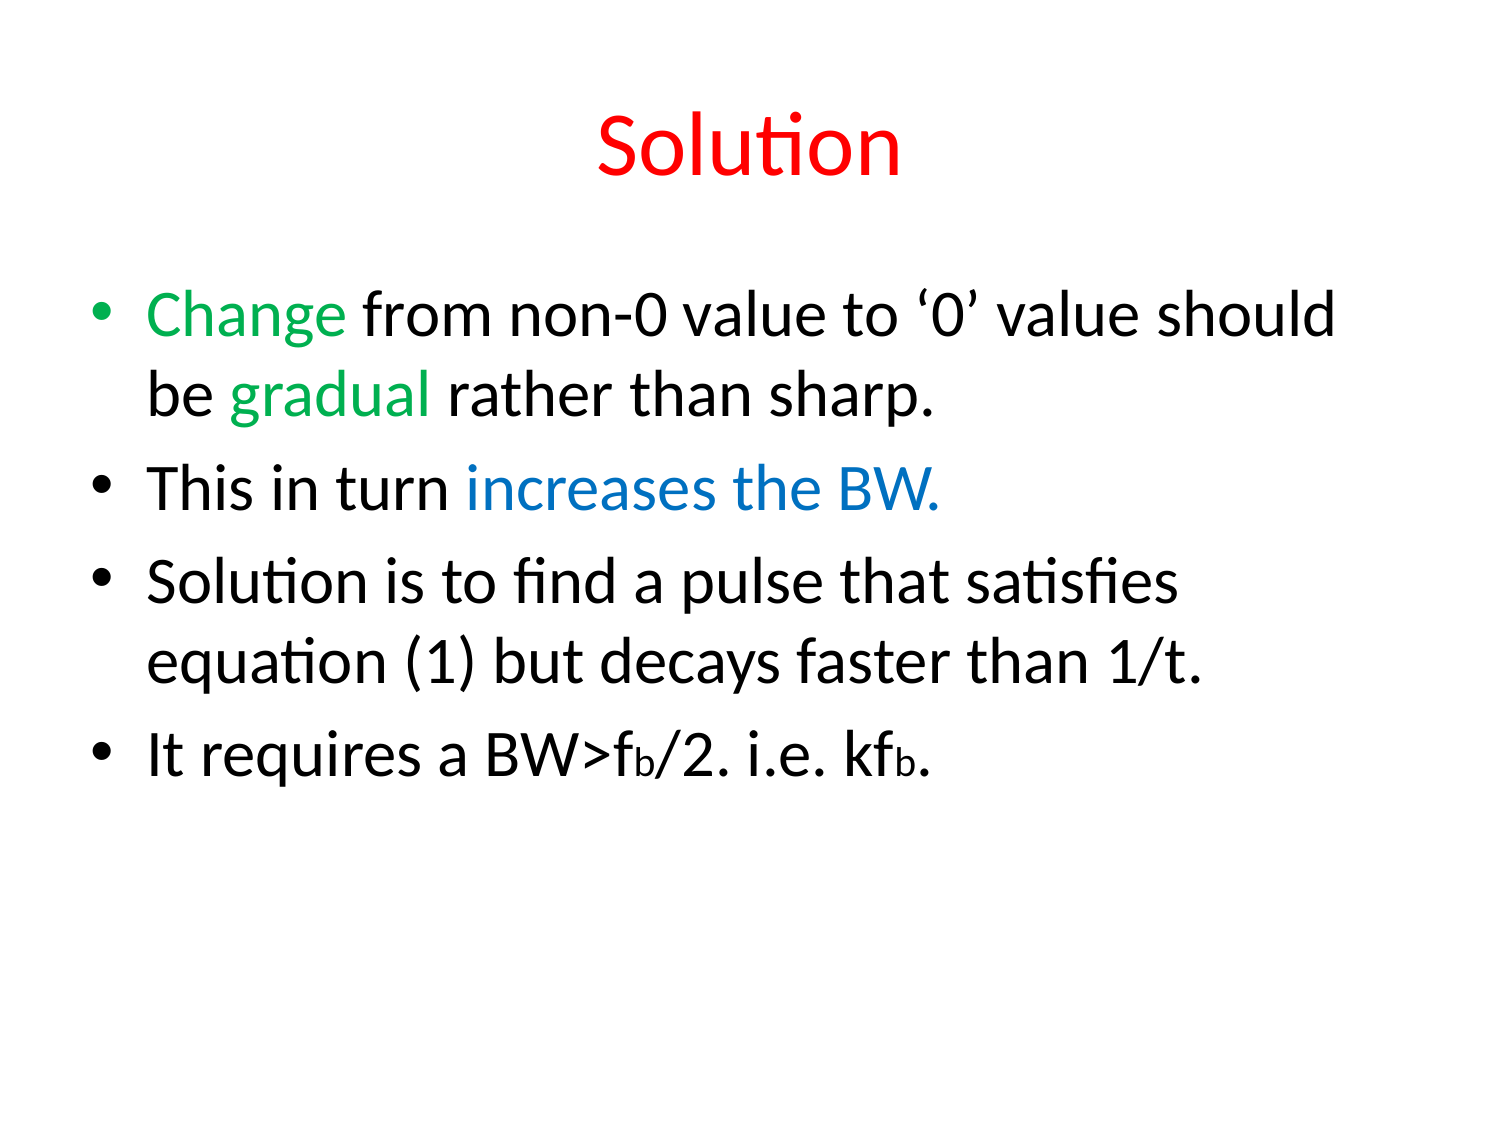

# Solution
Change from non-0 value to ‘0’ value should be gradual rather than sharp.
This in turn increases the BW.
Solution is to find a pulse that satisfies equation (1) but decays faster than 1/t.
It requires a BW>fb/2. i.e. kfb.